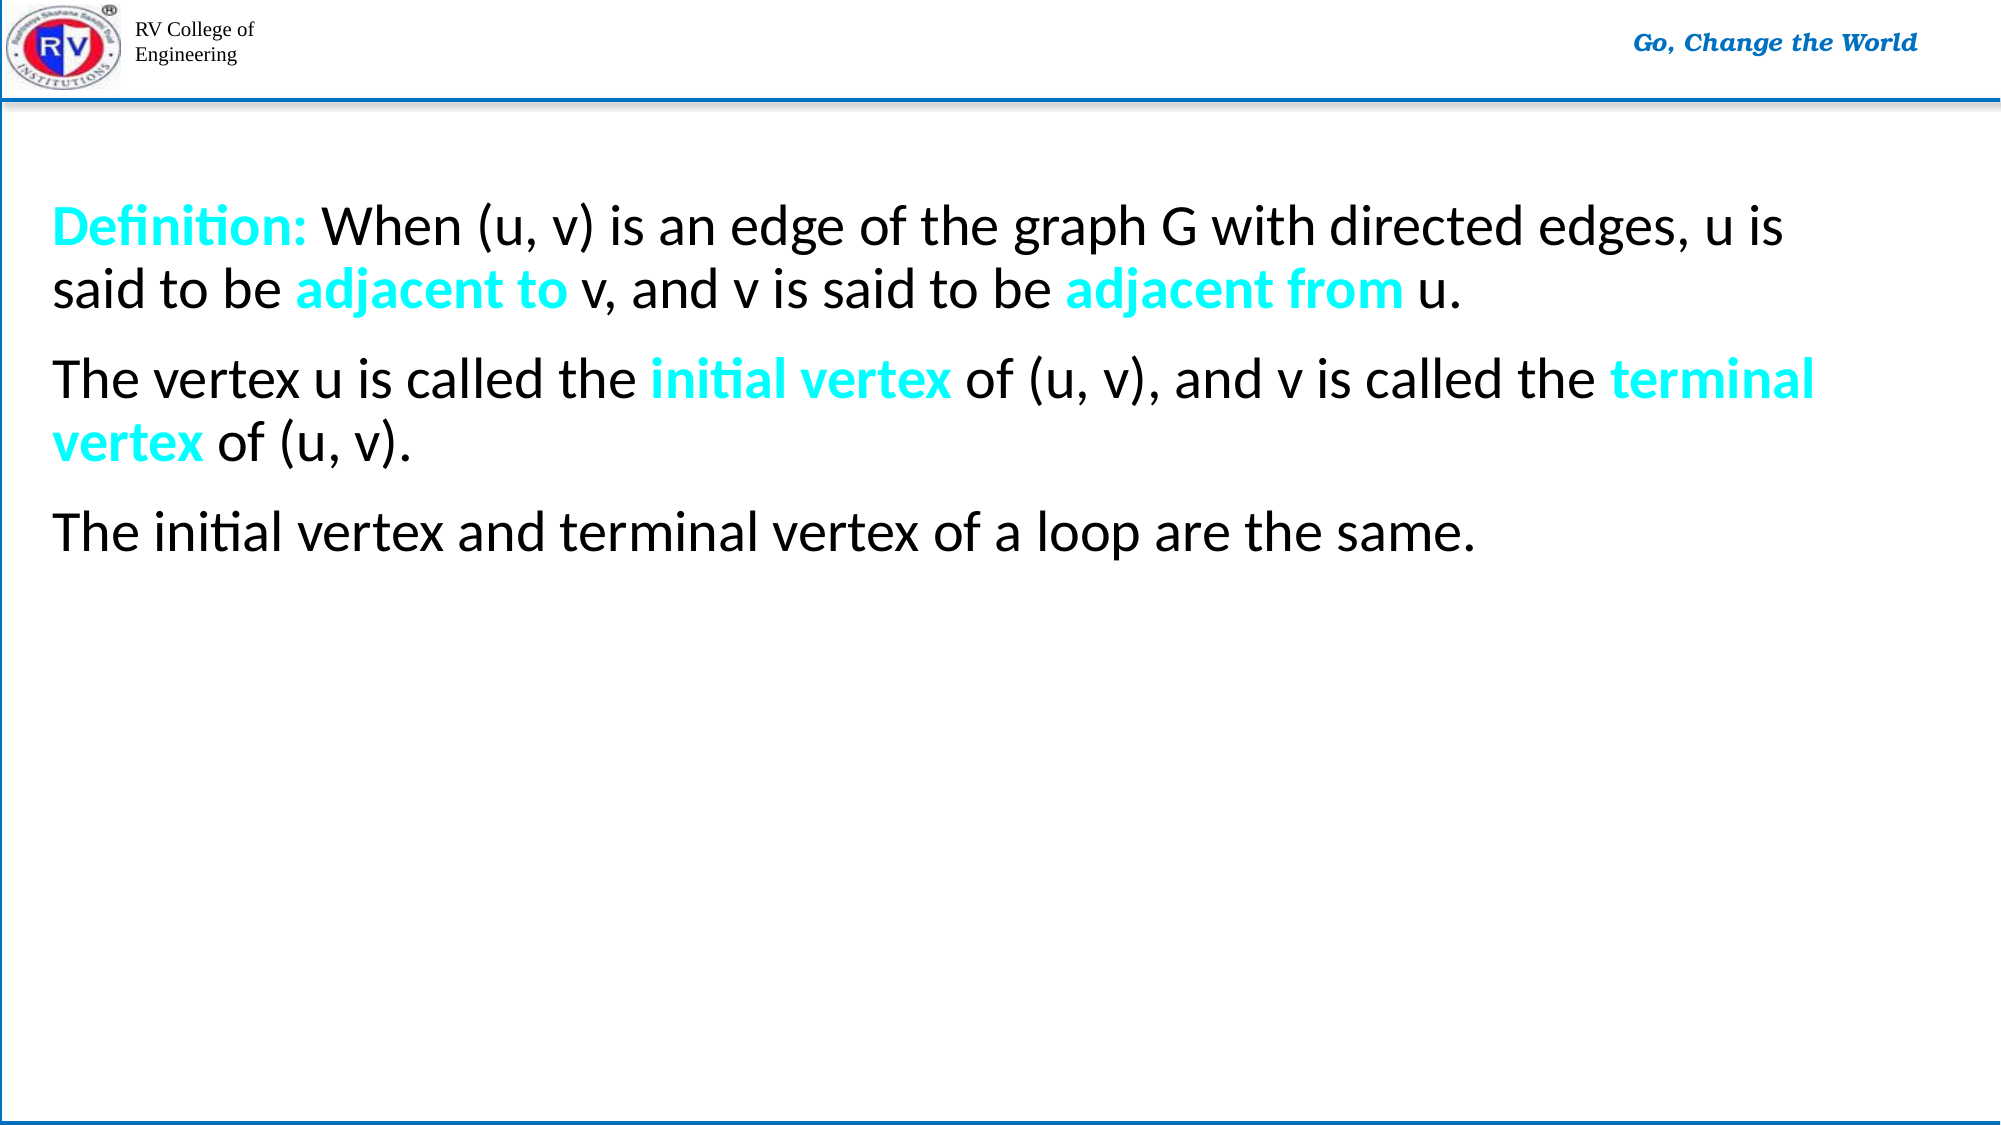

Definition: When (u, v) is an edge of the graph G with directed edges, u is said to be adjacent to v, and v is said to be adjacent from u.
The vertex u is called the initial vertex of (u, v), and v is called the terminal vertex of (u, v).
The initial vertex and terminal vertex of a loop are the same.